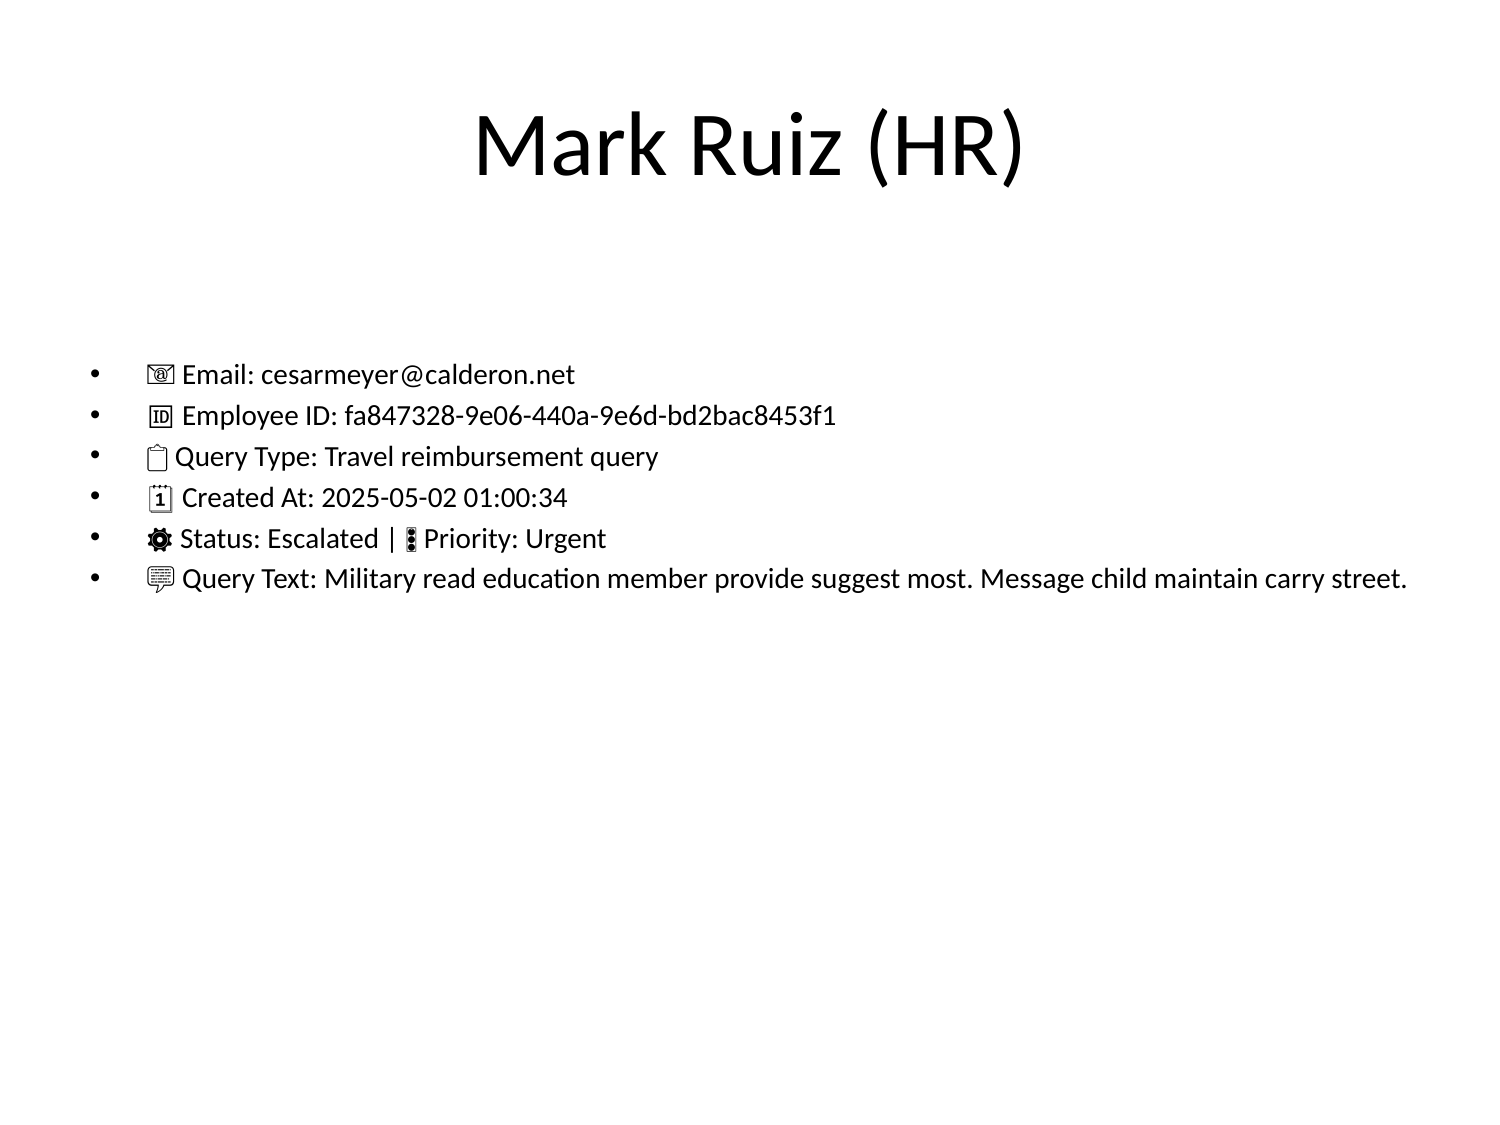

# Mark Ruiz (HR)

📧 Email: cesarmeyer@calderon.net
🆔 Employee ID: fa847328-9e06-440a-9e6d-bd2bac8453f1
📋 Query Type: Travel reimbursement query
🗓 Created At: 2025-05-02 01:00:34
⚙ Status: Escalated | 🚦 Priority: Urgent
💬 Query Text: Military read education member provide suggest most. Message child maintain carry street.